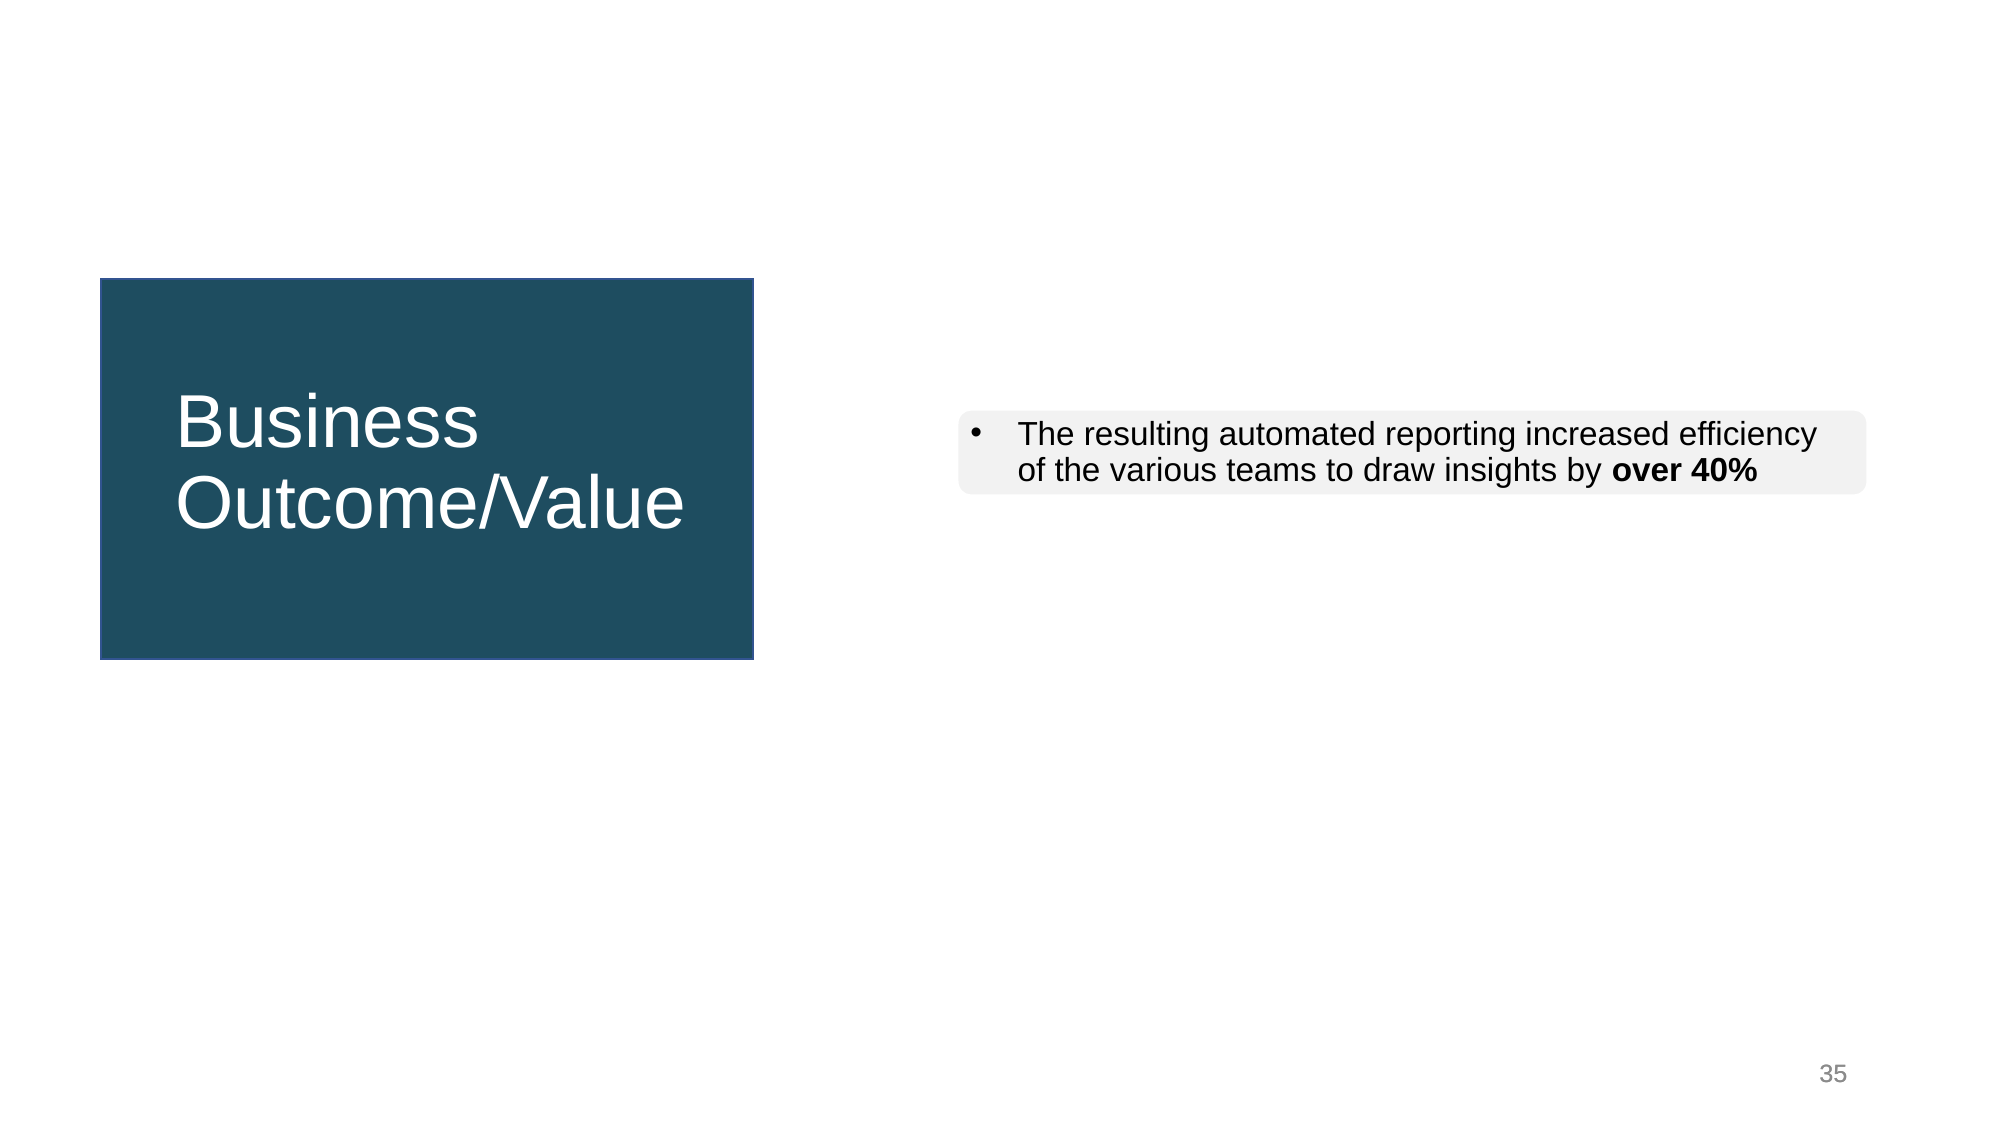

Business Outcome/Value
The resulting automated reporting increased efficiency of the various teams to draw insights by over 40%
35
35